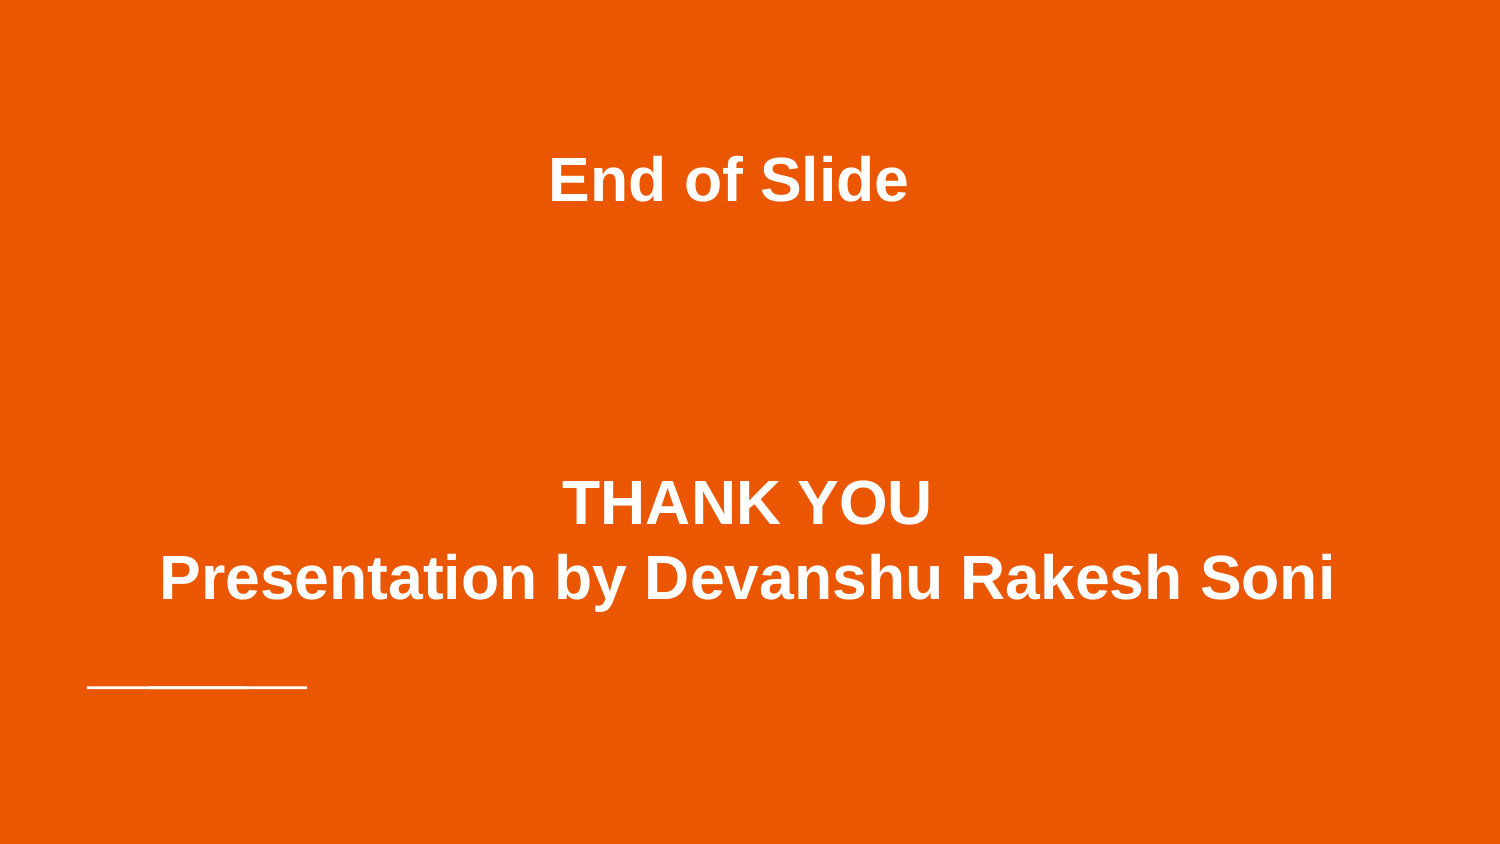

End of Slide
# THANK YOU
Presentation by Devanshu Rakesh Soni